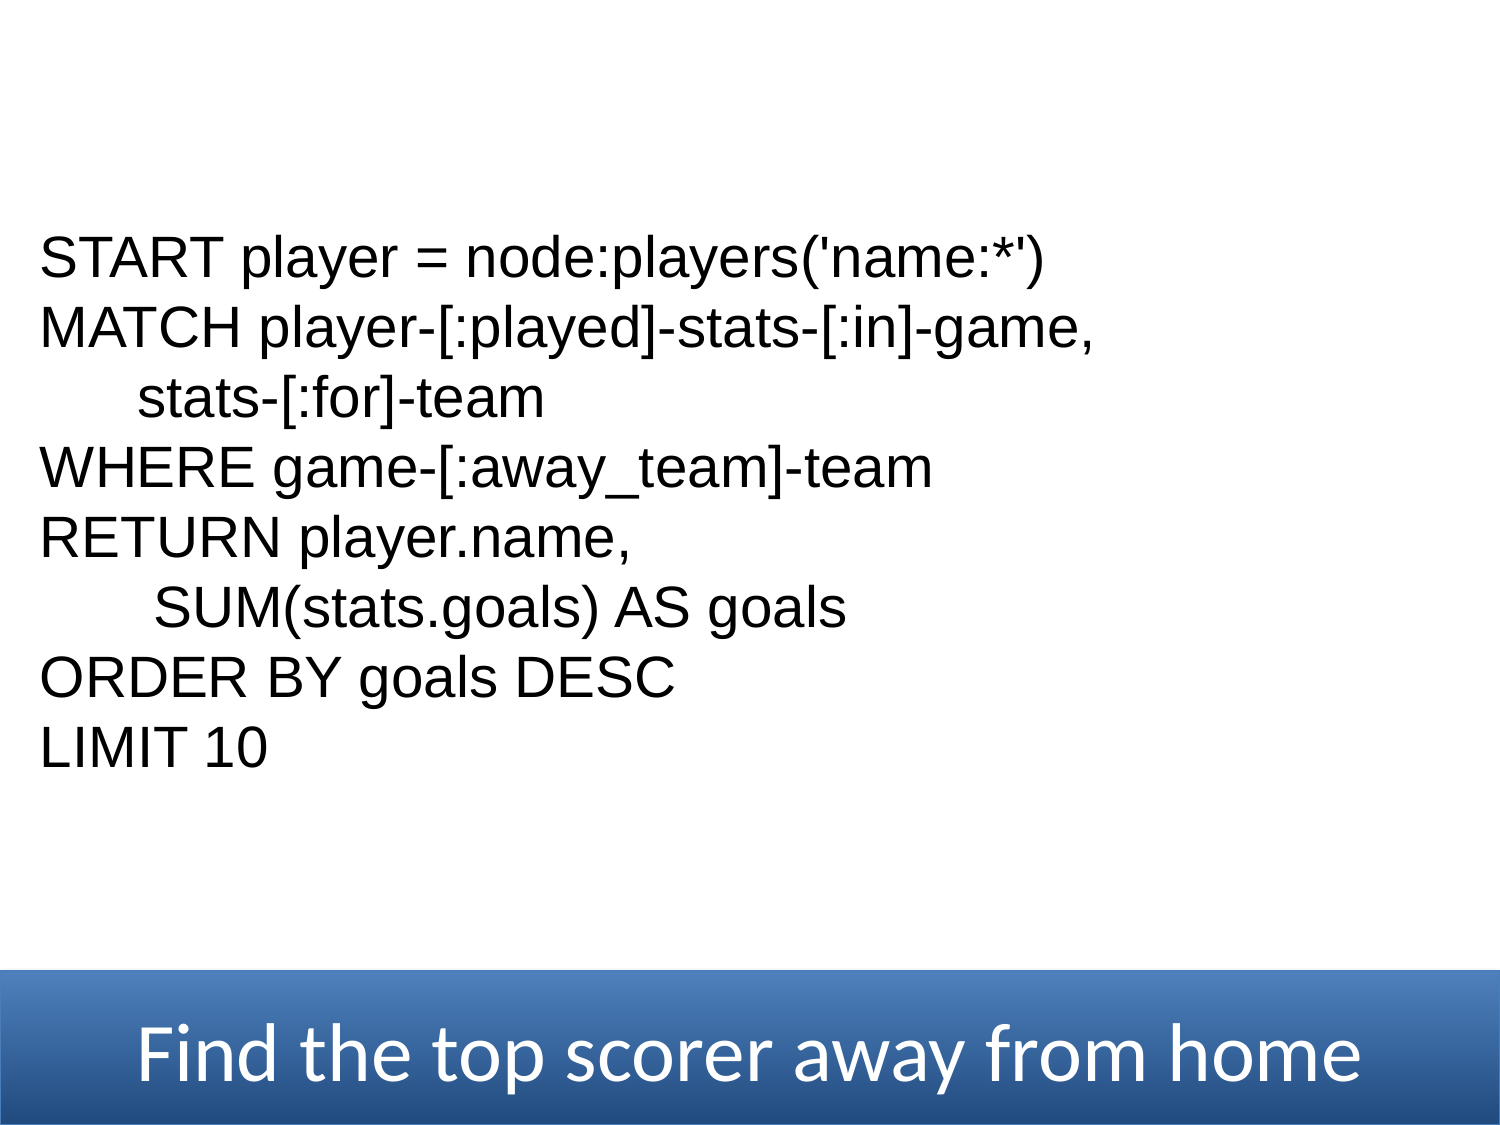

START player = node:players('name:*')
MATCH player-[:played]-stats-[:in]-game,
      stats-[:for]-team
WHERE game-[:away_team]-team
RETURN player.name,
       SUM(stats.goals) AS goals
ORDER BY goals DESC
LIMIT 10
Find the top scorer away from home